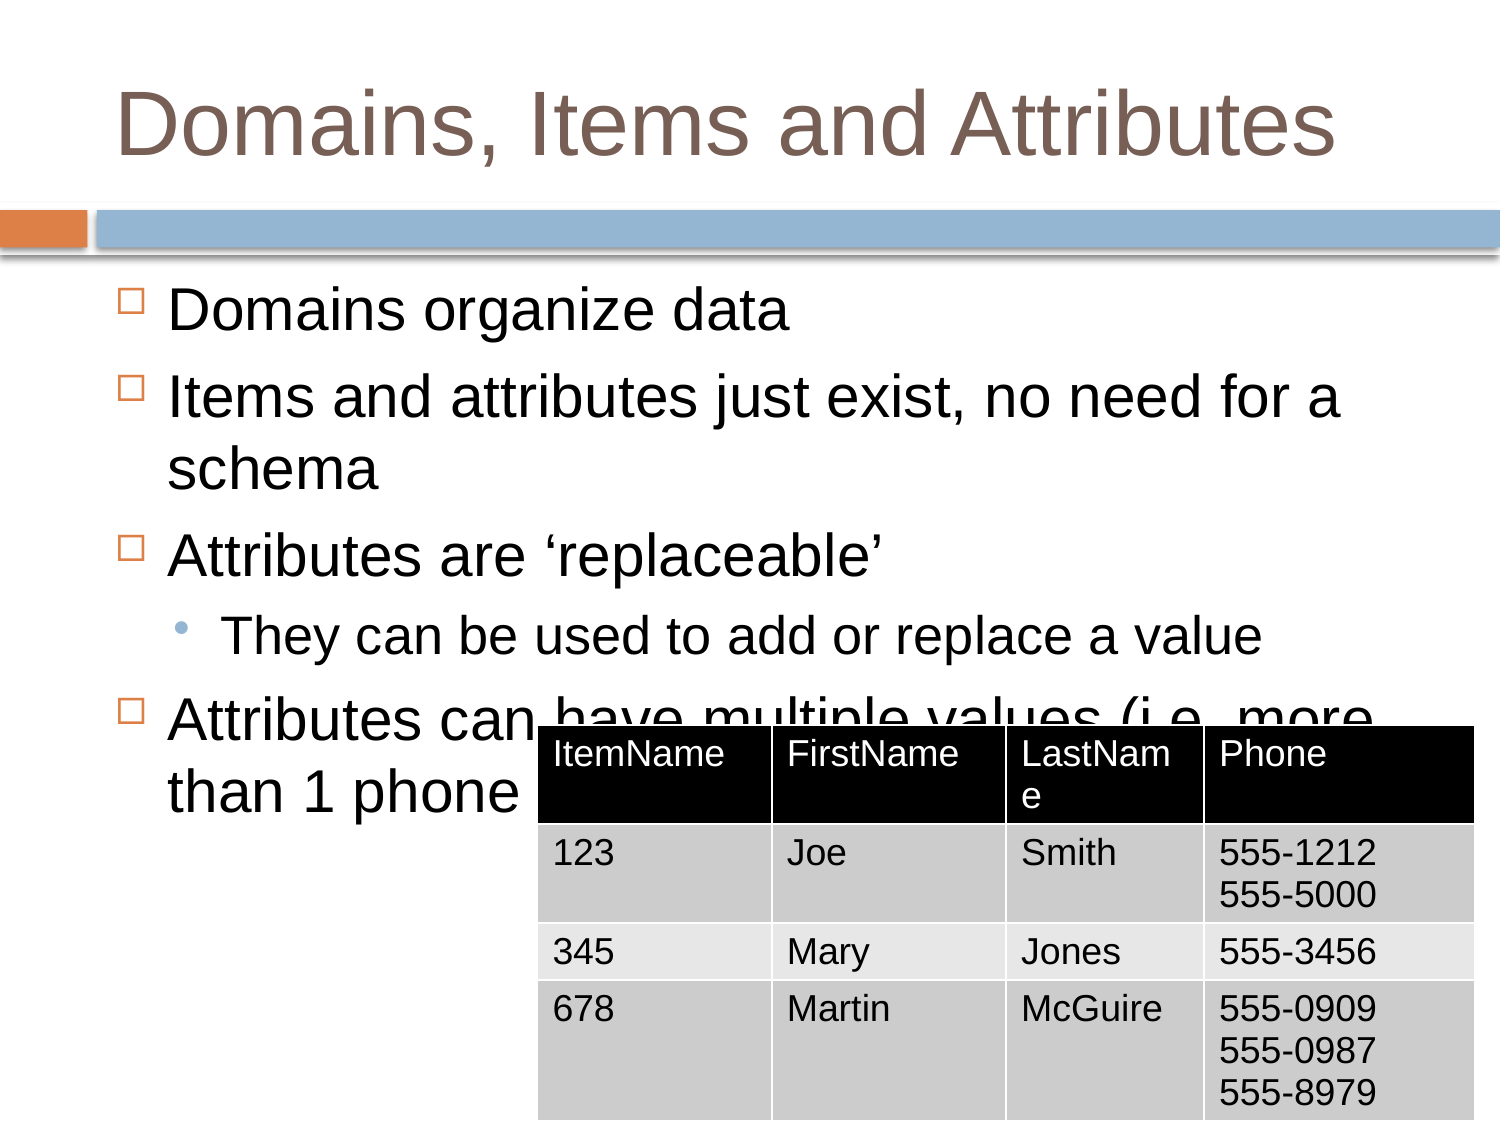

# Domains, Items and Attributes
Domains organize data
Items and attributes just exist, no need for a schema
Attributes are ‘replaceable’
They can be used to add or replace a value
Attributes can have multiple values (i.e. more than 1 phone number)
| ItemName | FirstName | LastName | Phone |
| --- | --- | --- | --- |
| 123 | Joe | Smith | 555-1212 555-5000 |
| 345 | Mary | Jones | 555-3456 |
| 678 | Martin | McGuire | 555-0909 555-0987 555-8979 |